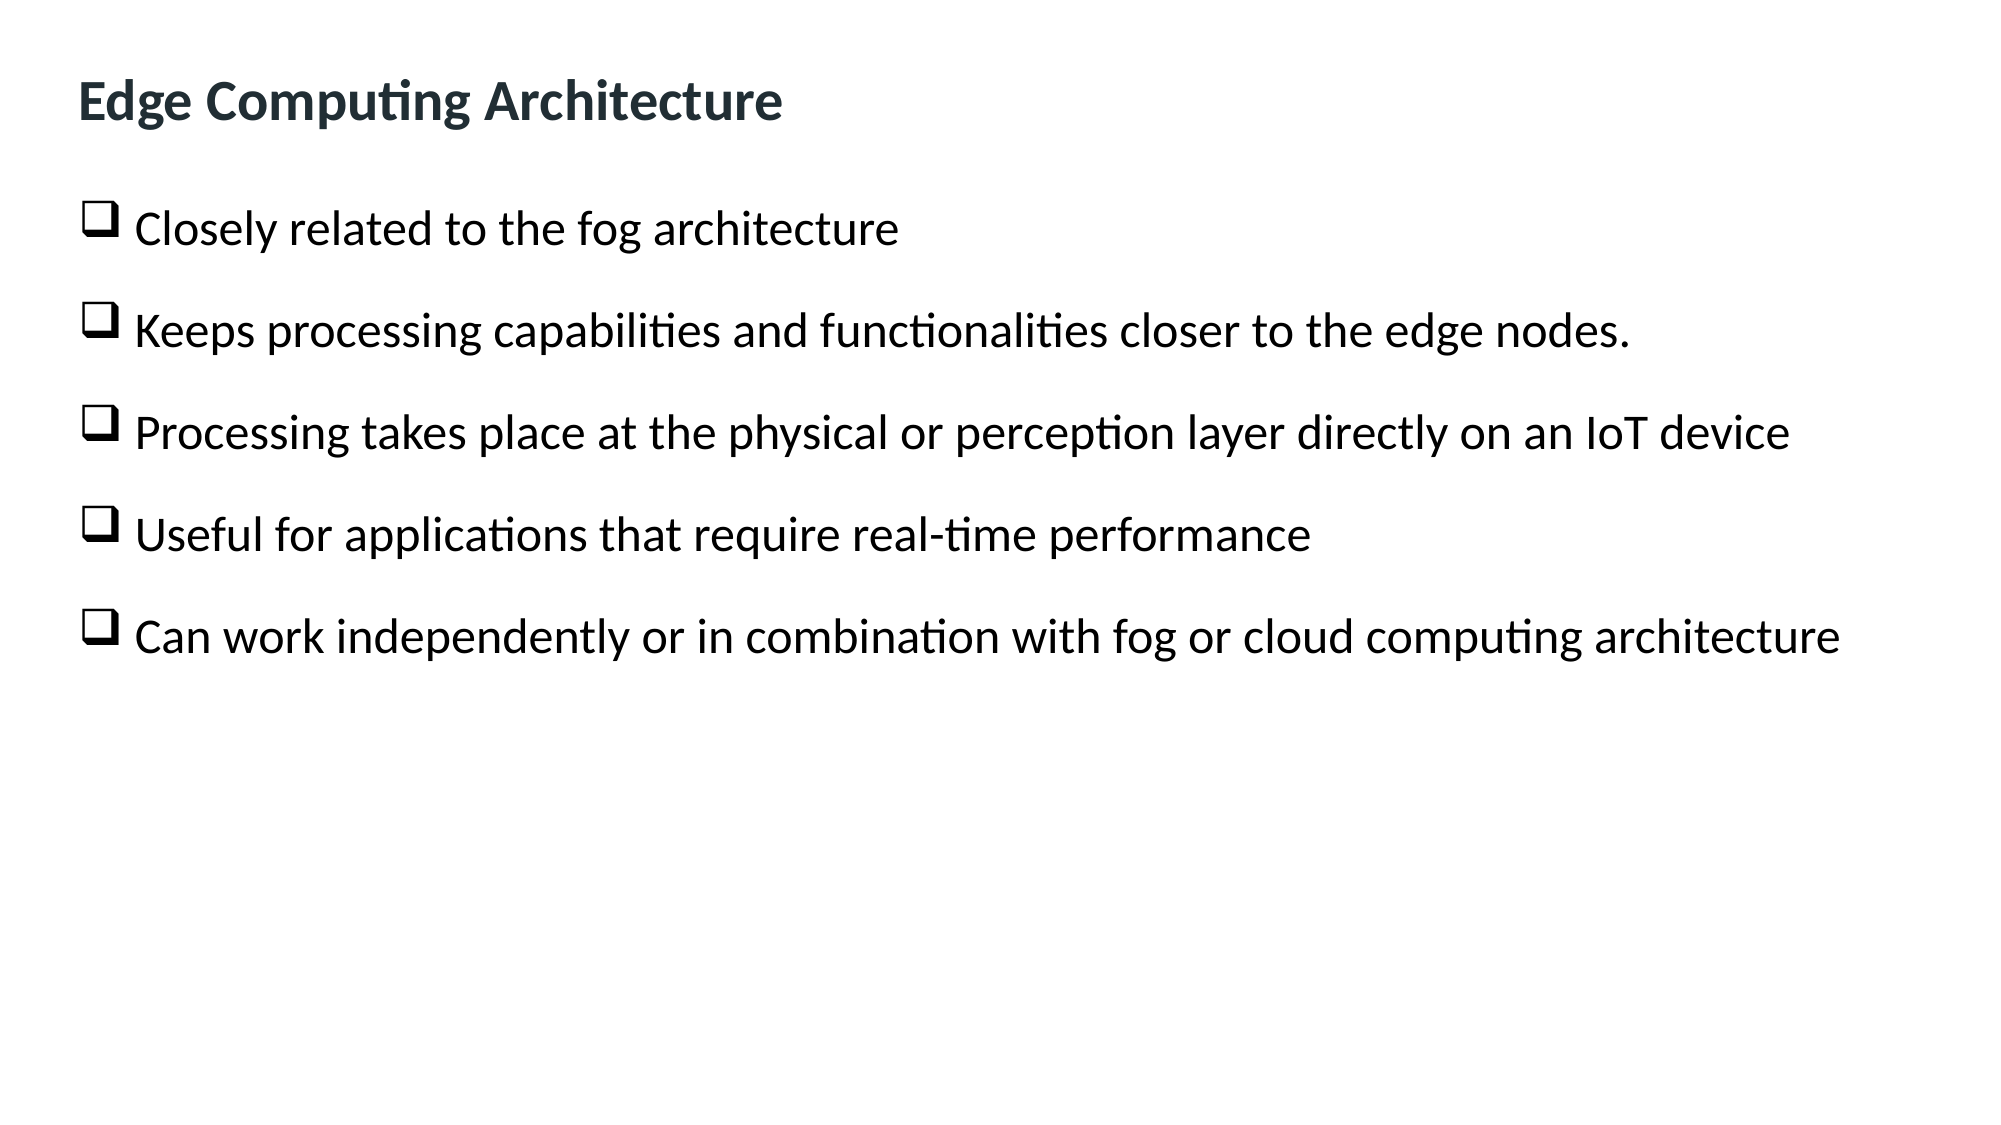

Edge Computing Architecture
Closely related to the fog architecture
Keeps processing capabilities and functionalities closer to the edge nodes.
Processing takes place at the physical or perception layer directly on an IoT device
Useful for applications that require real-time performance
Can work independently or in combination with fog or cloud computing architecture